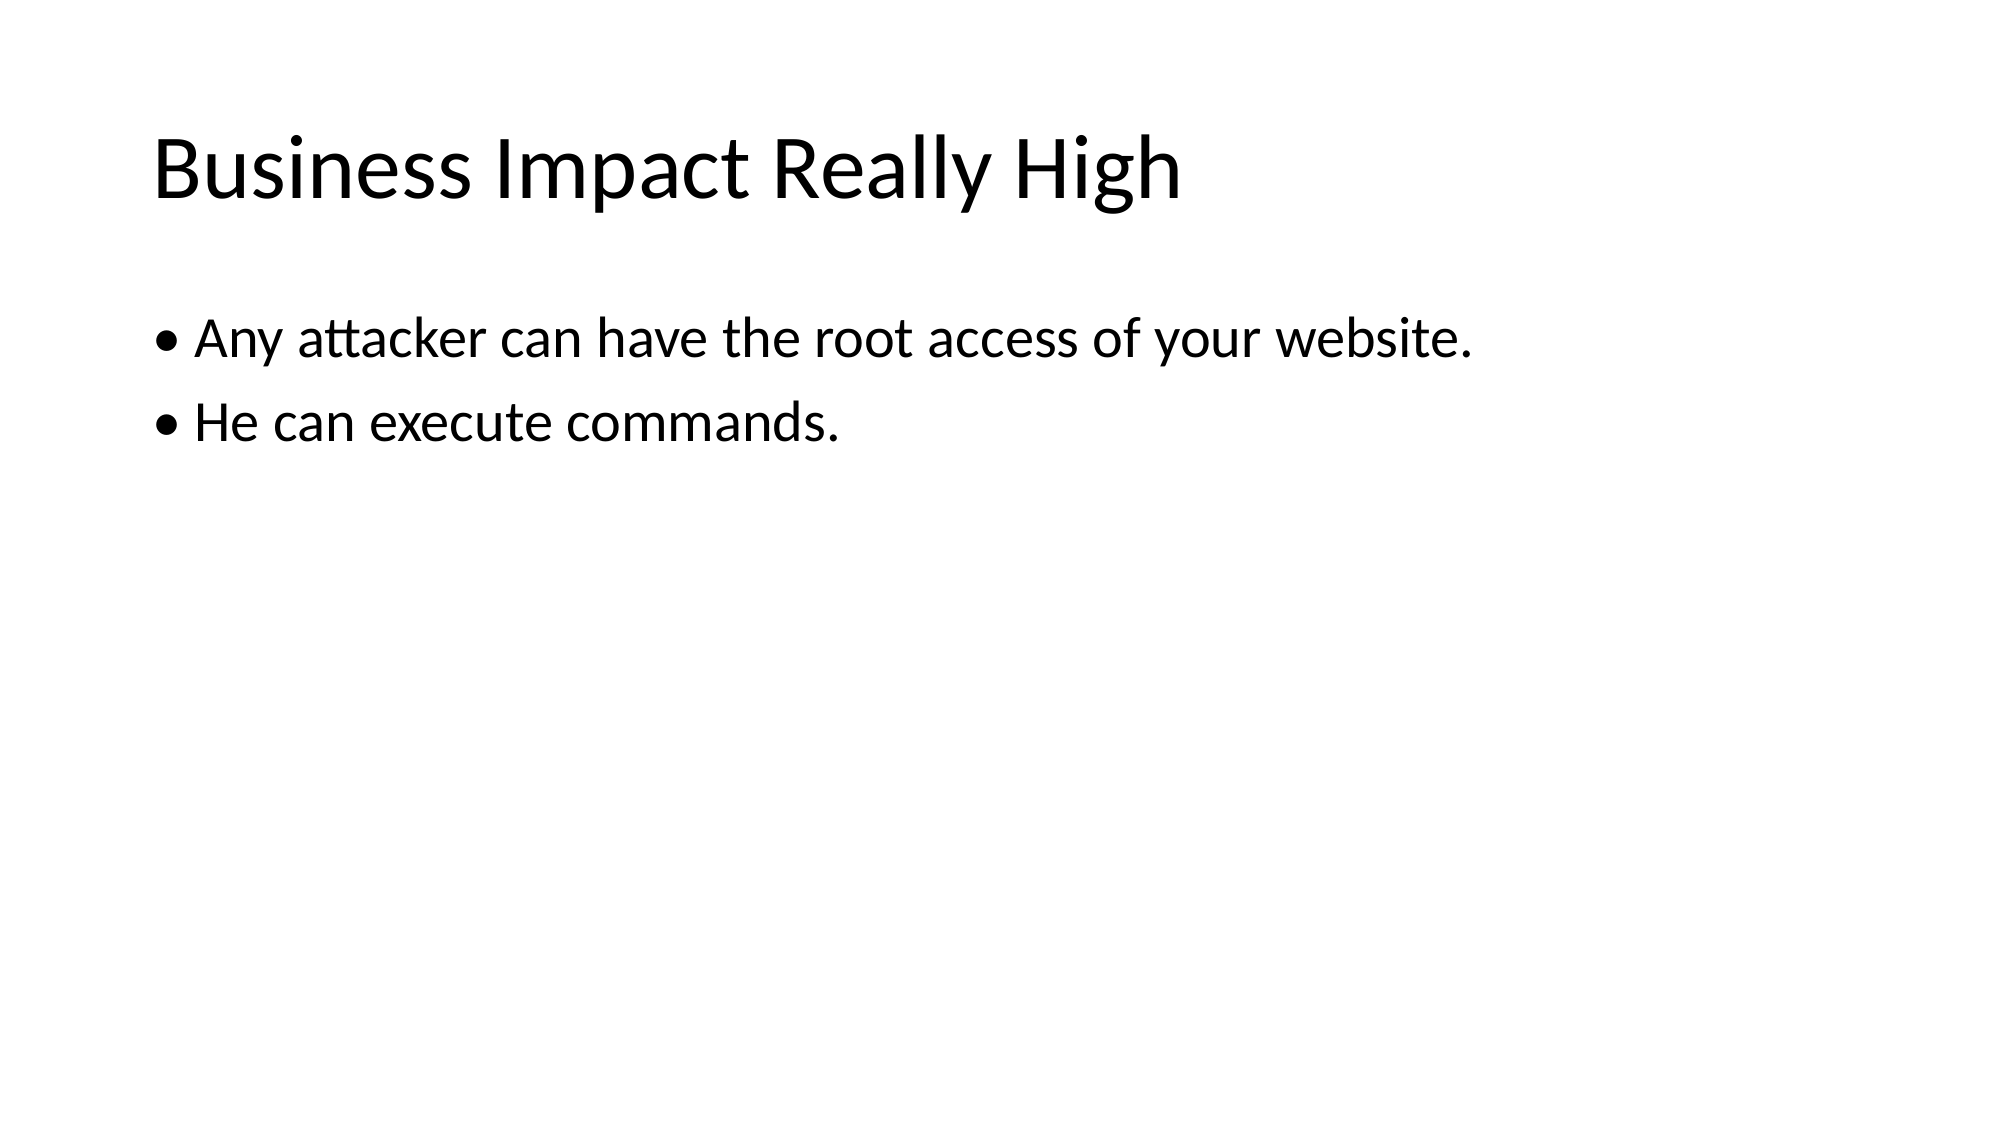

# Business Impact Really High
• Any attacker can have the root access of your website.
• He can execute commands.